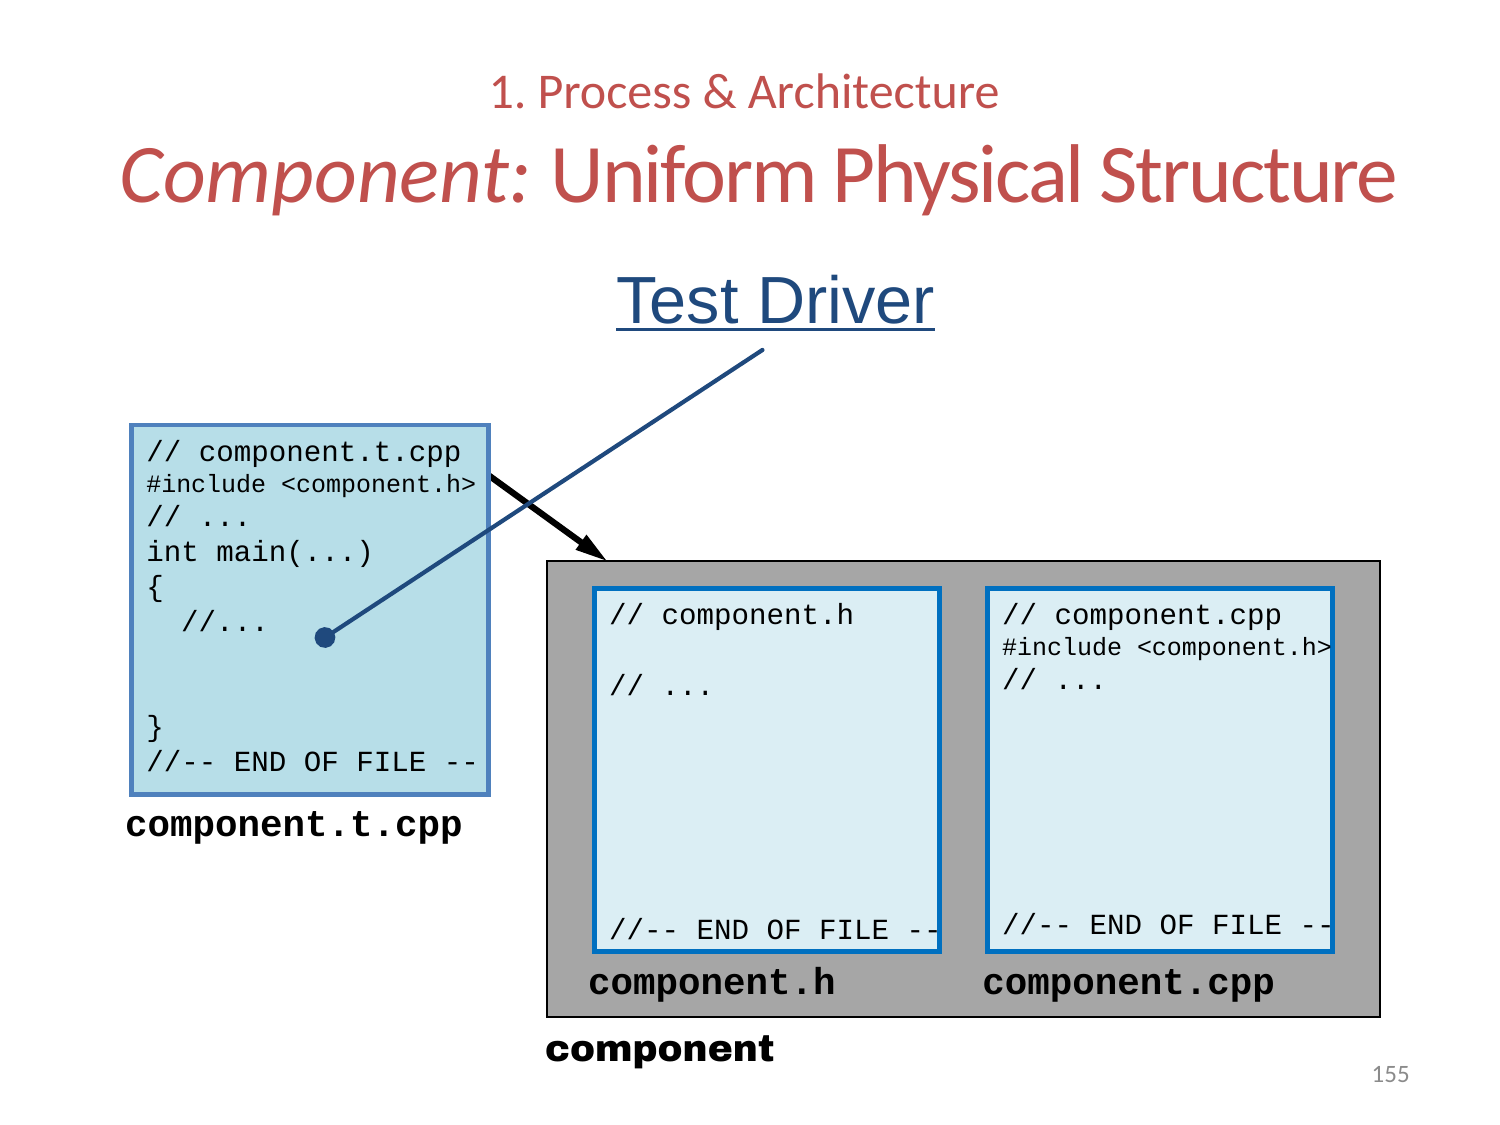

# 1. Process & Architecture Component: Uniform Physical Structure
Test Driver

// component.t.cpp
#include <component.h>
// ...
int main(...)
{
  //...

}
//-- END OF FILE --

// component.h

// ...

//-- END OF FILE --
// component.cpp
#include <component.h>
// ...

//-- END OF FILE --
component.cpp
component.h
component
component.t.cpp
155